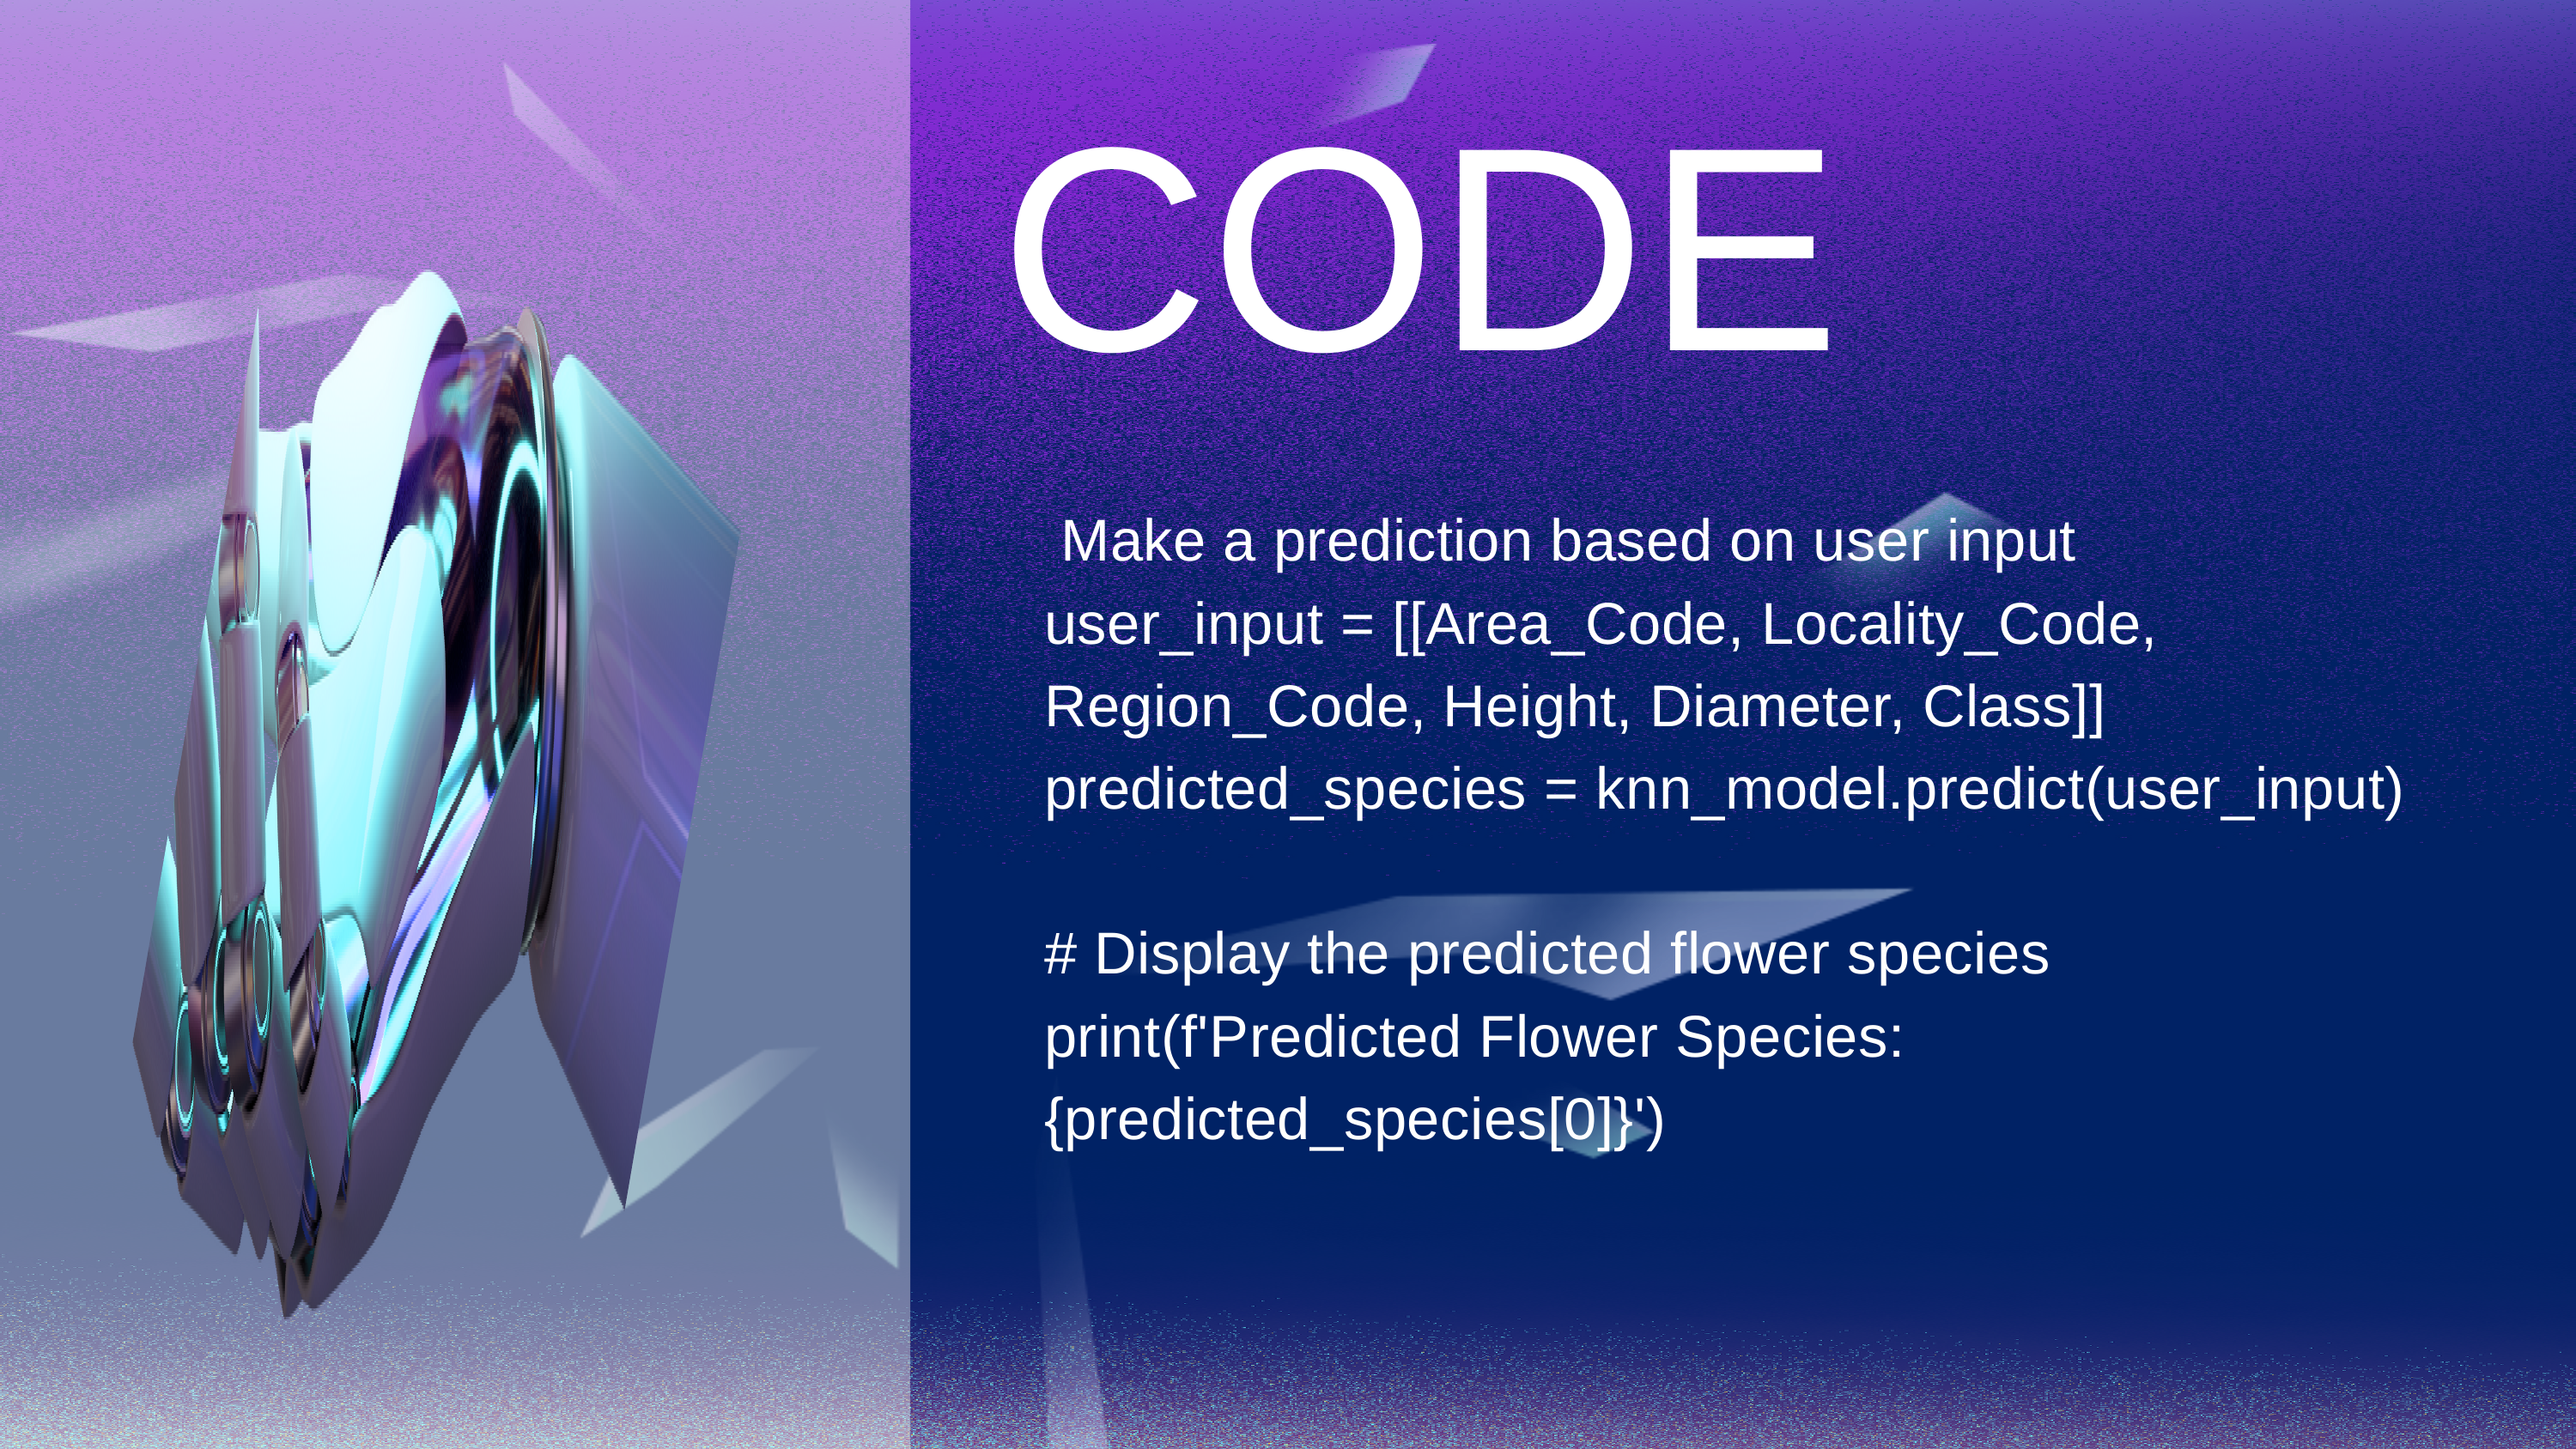

CODE

 Make a prediction based on user input
user_input = [[Area_Code, Locality_Code, Region_Code, Height, Diameter, Class]]
predicted_species = knn_model.predict(user_input)

# Display the predicted flower species
print(f'Predicted Flower Species: {predicted_species[0]}')